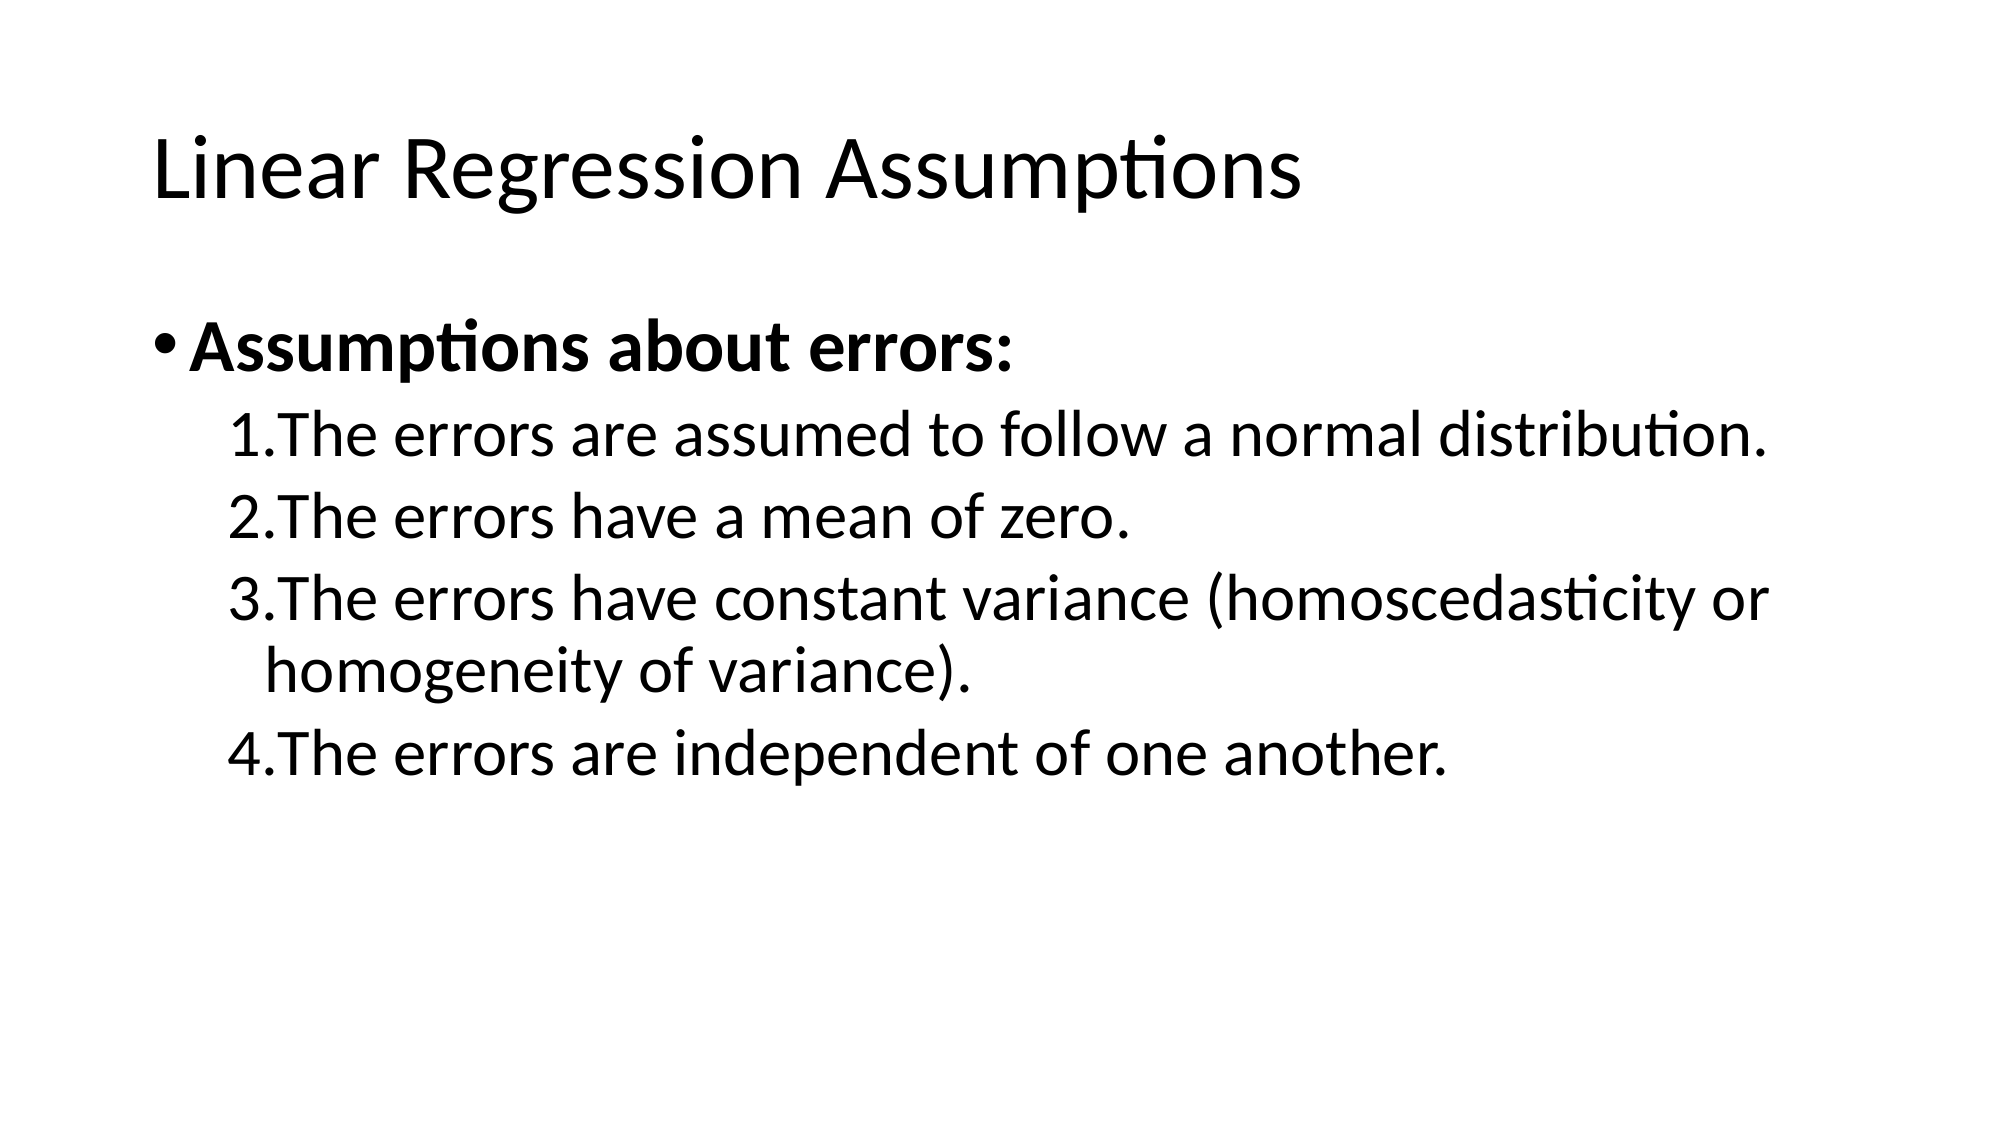

# Linear Regression Assumptions
Assumptions about errors:
The errors are assumed to follow a normal distribution.
The errors have a mean of zero.
The errors have constant variance (homoscedasticity or homogeneity of variance).
The errors are independent of one another.